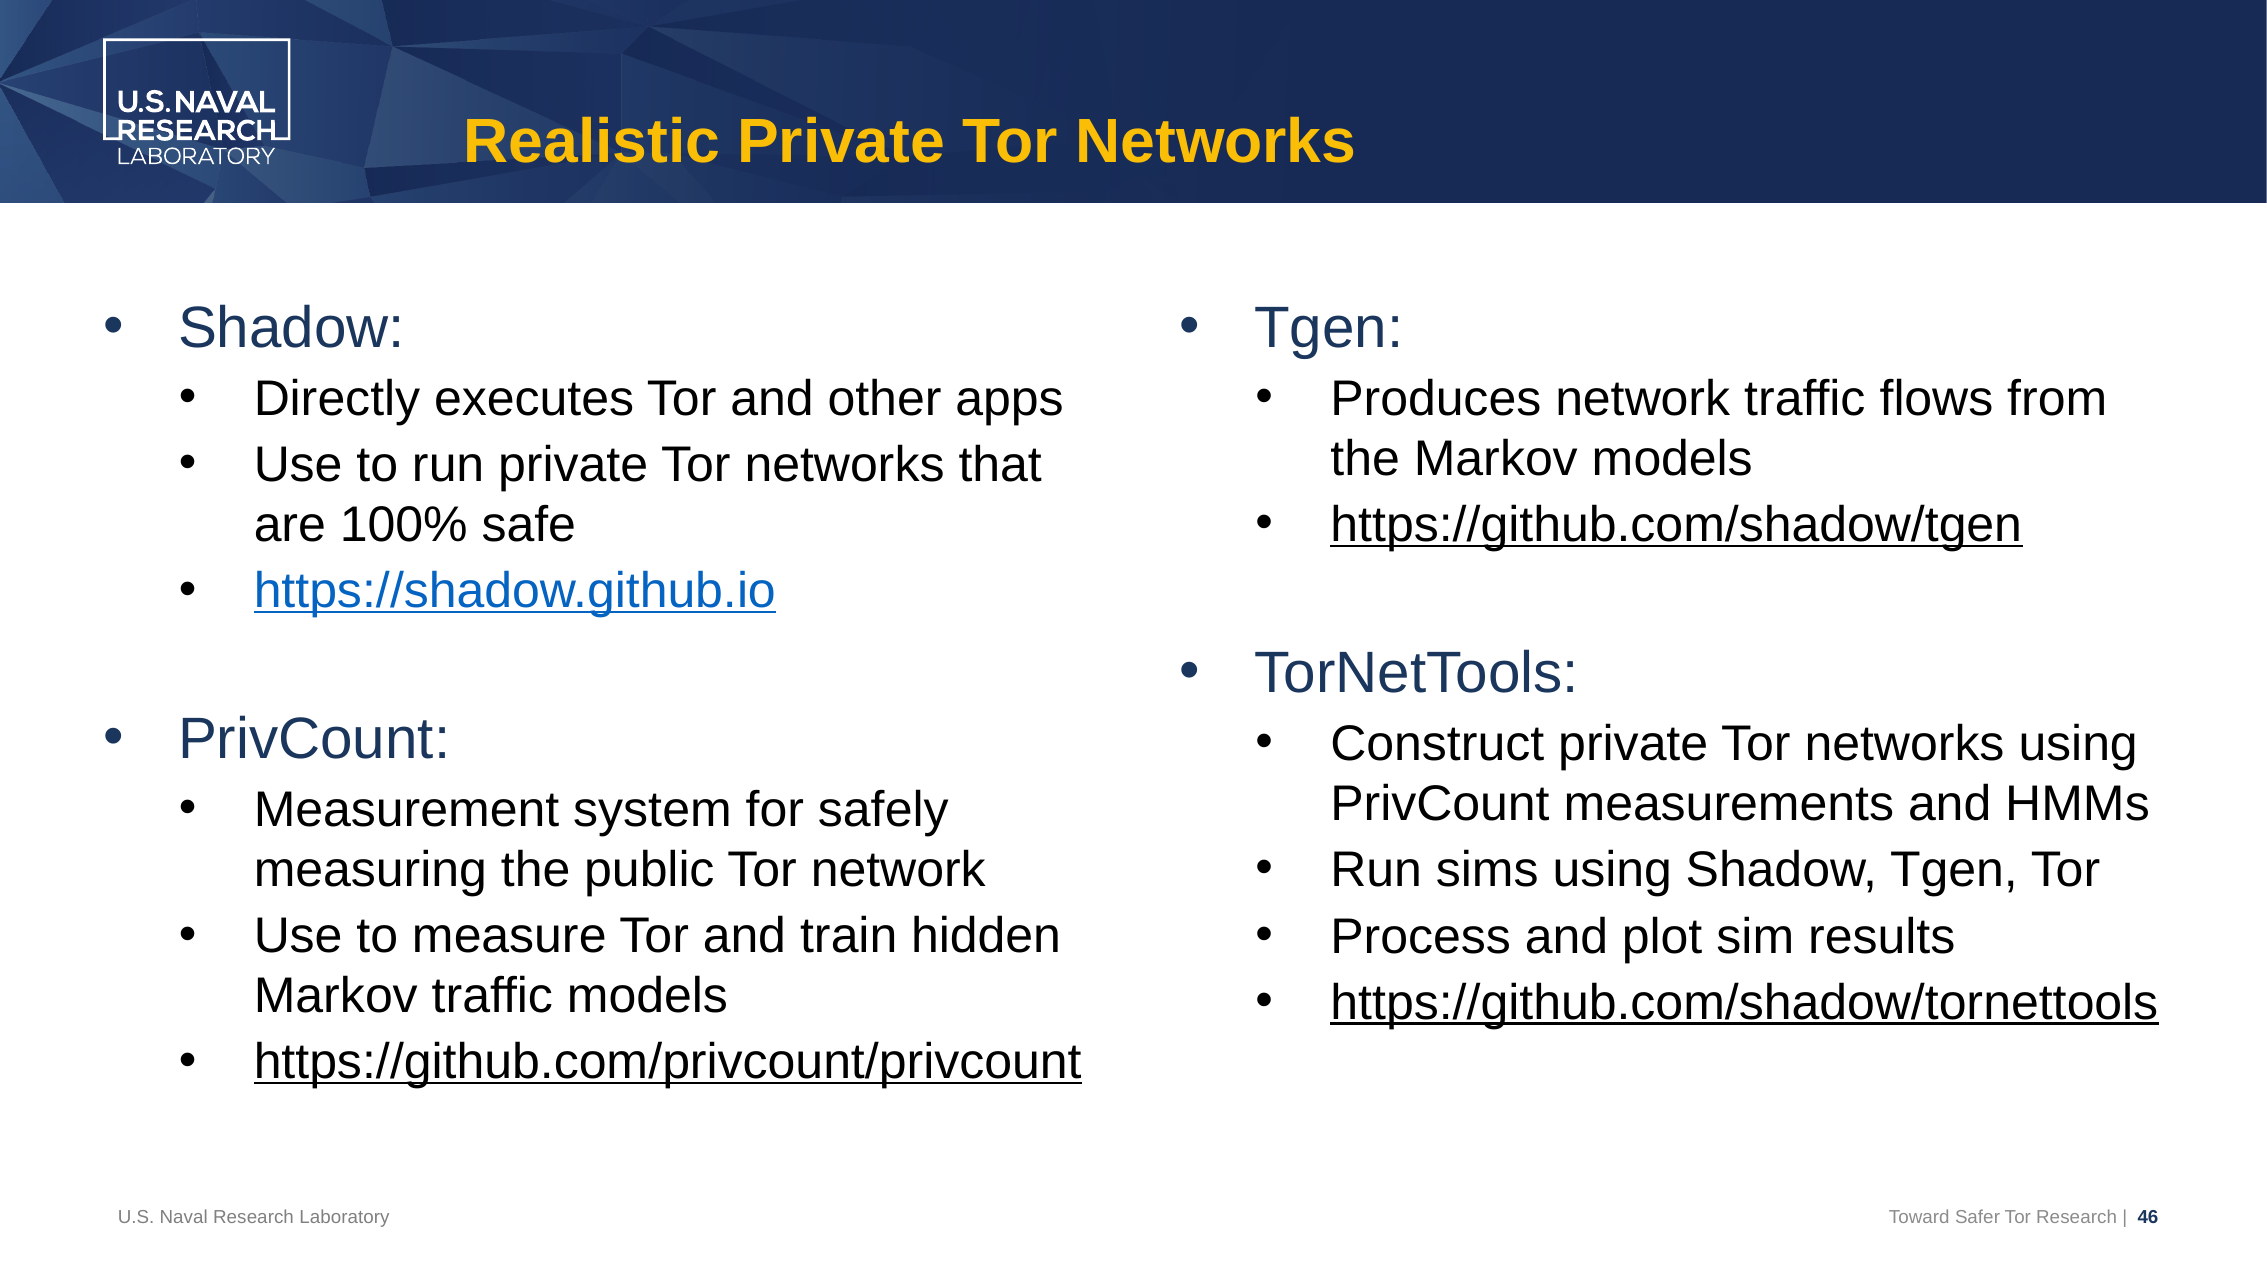

# Realistic Private Tor Networks
Shadow:
Directly executes Tor and other apps
Use to run private Tor networks that are 100% safe
https://shadow.github.io

PrivCount:
Measurement system for safely measuring the public Tor network
Use to measure Tor and train hidden Markov traffic models
https://github.com/privcount/privcount
Tgen:
Produces network traffic flows from the Markov models
https://github.com/shadow/tgen

TorNetTools:
Construct private Tor networks using PrivCount measurements and HMMs
Run sims using Shadow, Tgen, Tor
Process and plot sim results
https://github.com/shadow/tornettools

U.S. Naval Research Laboratory
Toward Safer Tor Research |  46